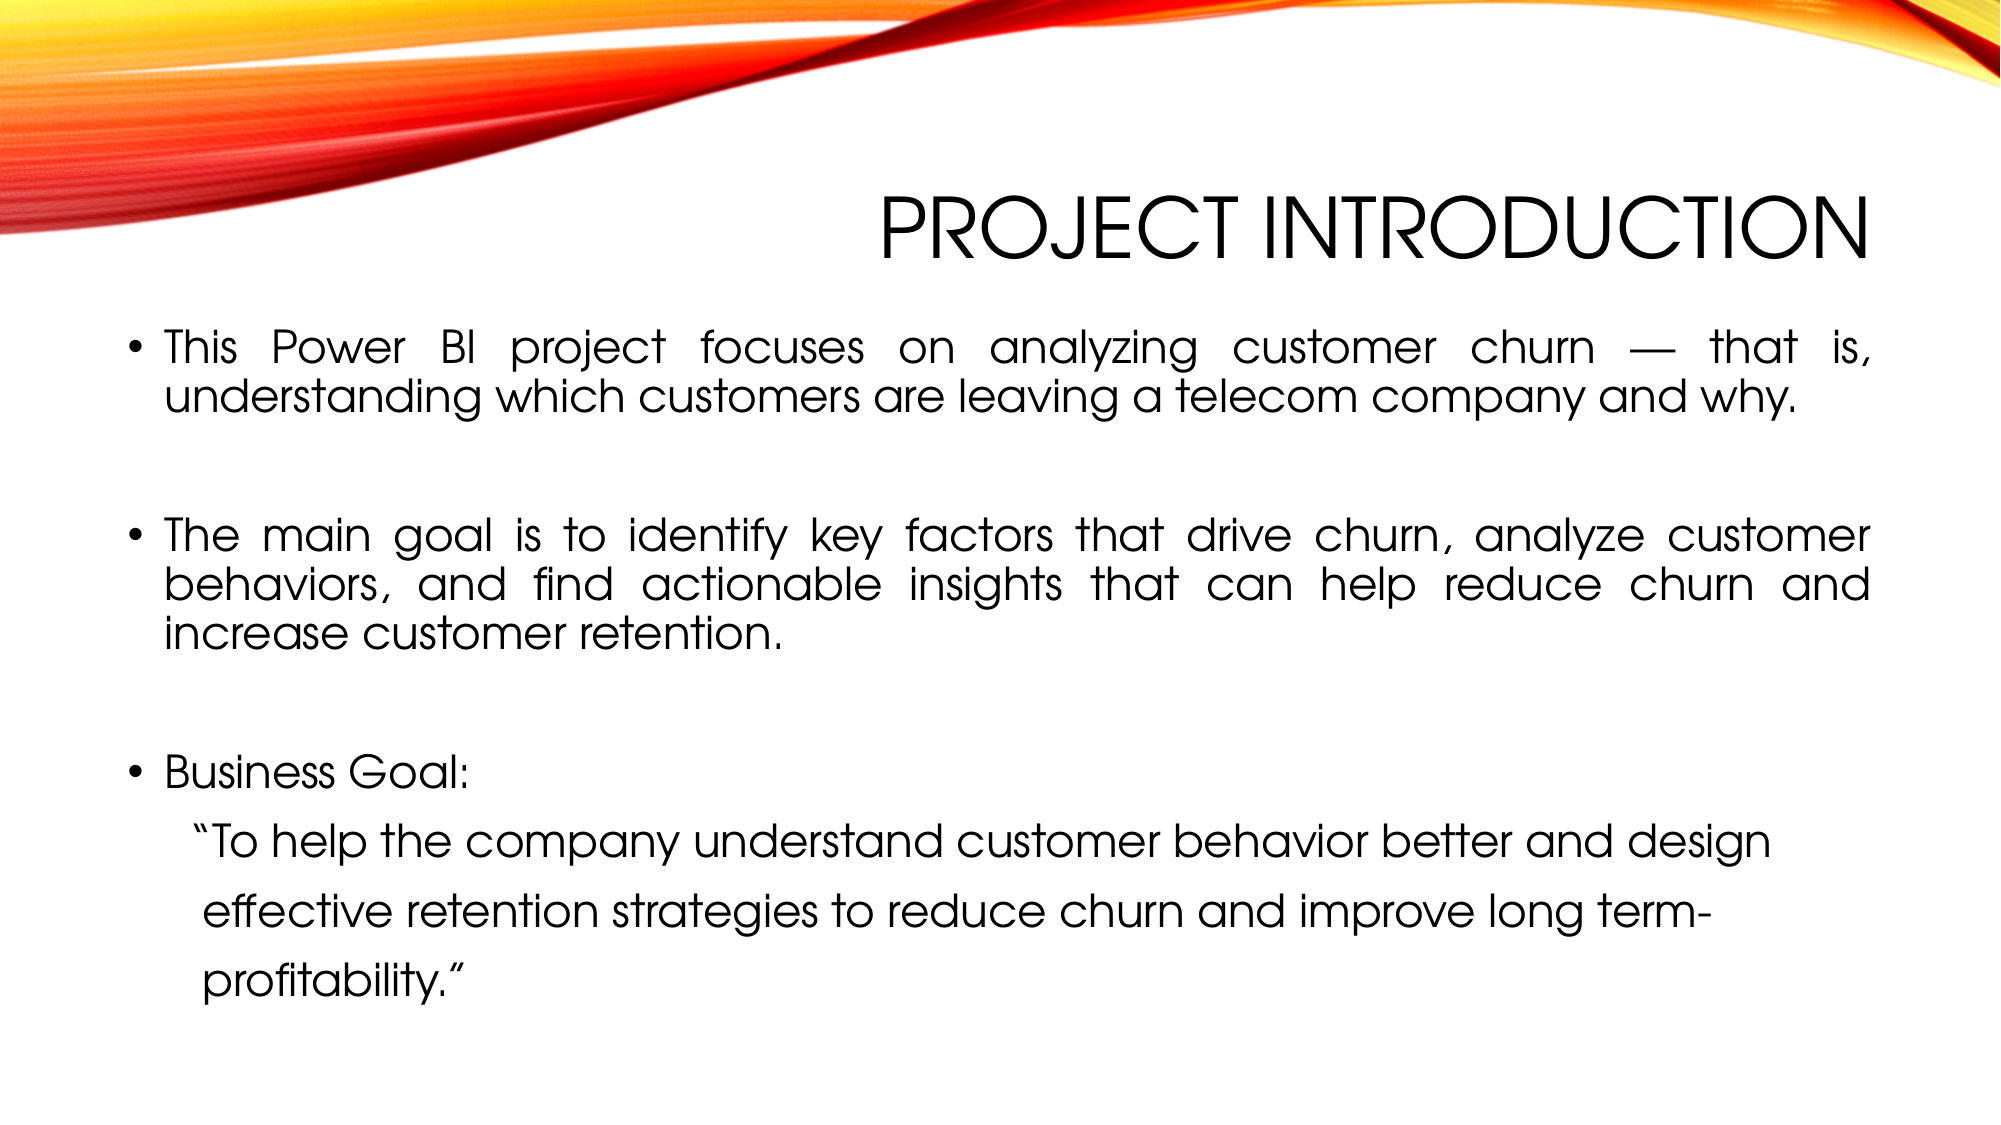

# Project introduction
This Power BI project focuses on analyzing customer churn — that is, understanding which customers are leaving a telecom company and why.

The main goal is to identify key factors that drive churn, analyze customer behaviors, and find actionable insights that can help reduce churn and increase customer retention.

Business Goal:
     “To help the company understand customer behavior better and design
      effective retention strategies to reduce churn and improve long term-
      profitability.”